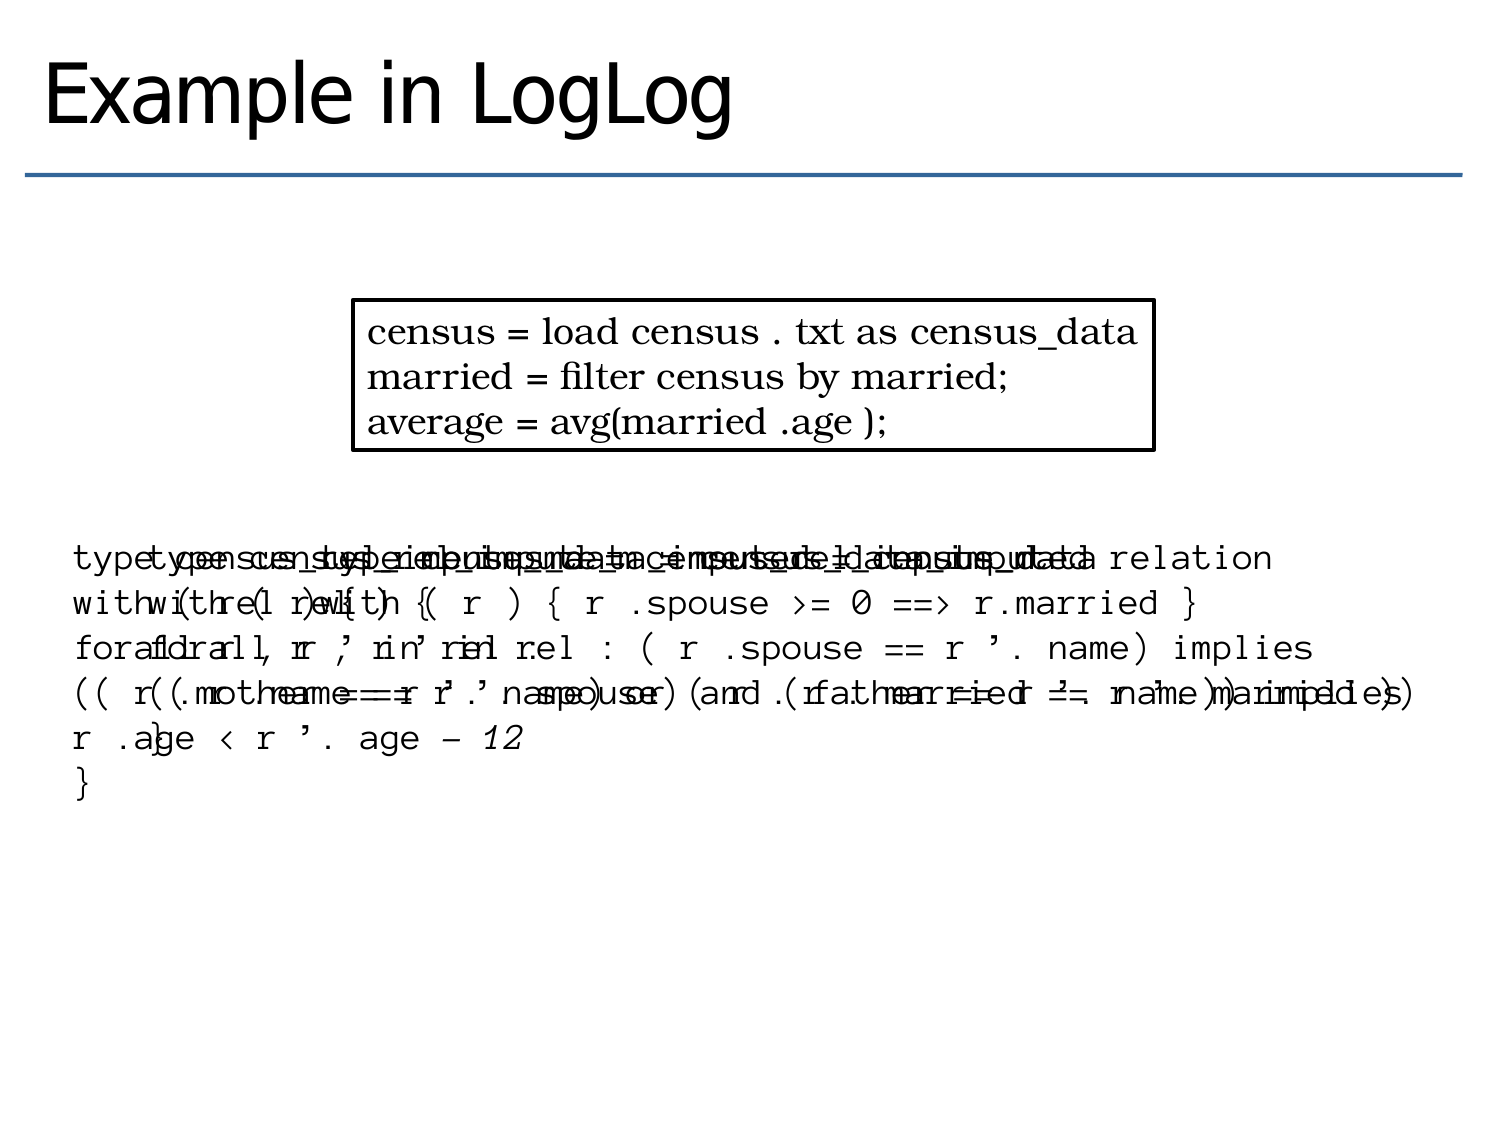

# Example in LogLog
census = load census . txt as census_data
married = filter census by married;
average = avg(married .age );
type census_rel_impute_ma = census_rel_inpute_m
with ( rel ) {
forall r , r ’ in rel :
(( r .mother == r ’. name) or ( r . father == r ’. name)) implies
r .age < r ’. age - 12
}
type census_rel_impute_m = census_data_imputed relation
with ( rel ) {
forall r , r ’ in rel : ( r .spouse == r ’. name) implies
(( r .name == r ’. spouse) and (r . married == r ’. married ))
}
type census_data_imputed = census_data
with ( r ) { r .spouse >= 0 ==> r.married }